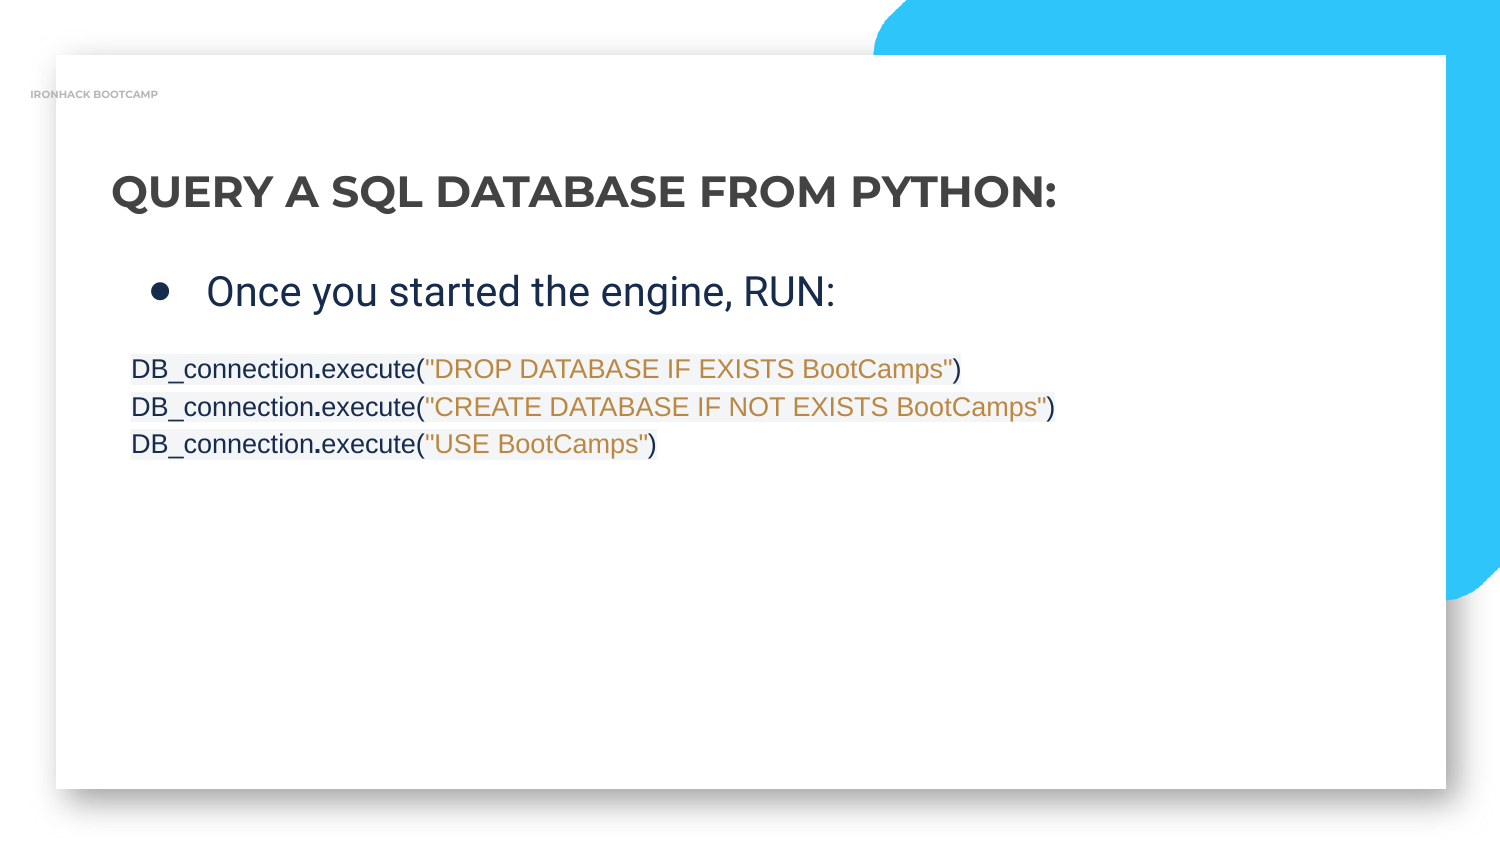

IRONHACK BOOTCAMP
QUERY A SQL DATABASE FROM PYTHON:
Once you started the engine, RUN:

DB_connection.execute("DROP DATABASE IF EXISTS BootCamps")
DB_connection.execute("CREATE DATABASE IF NOT EXISTS BootCamps")
DB_connection.execute("USE BootCamps")